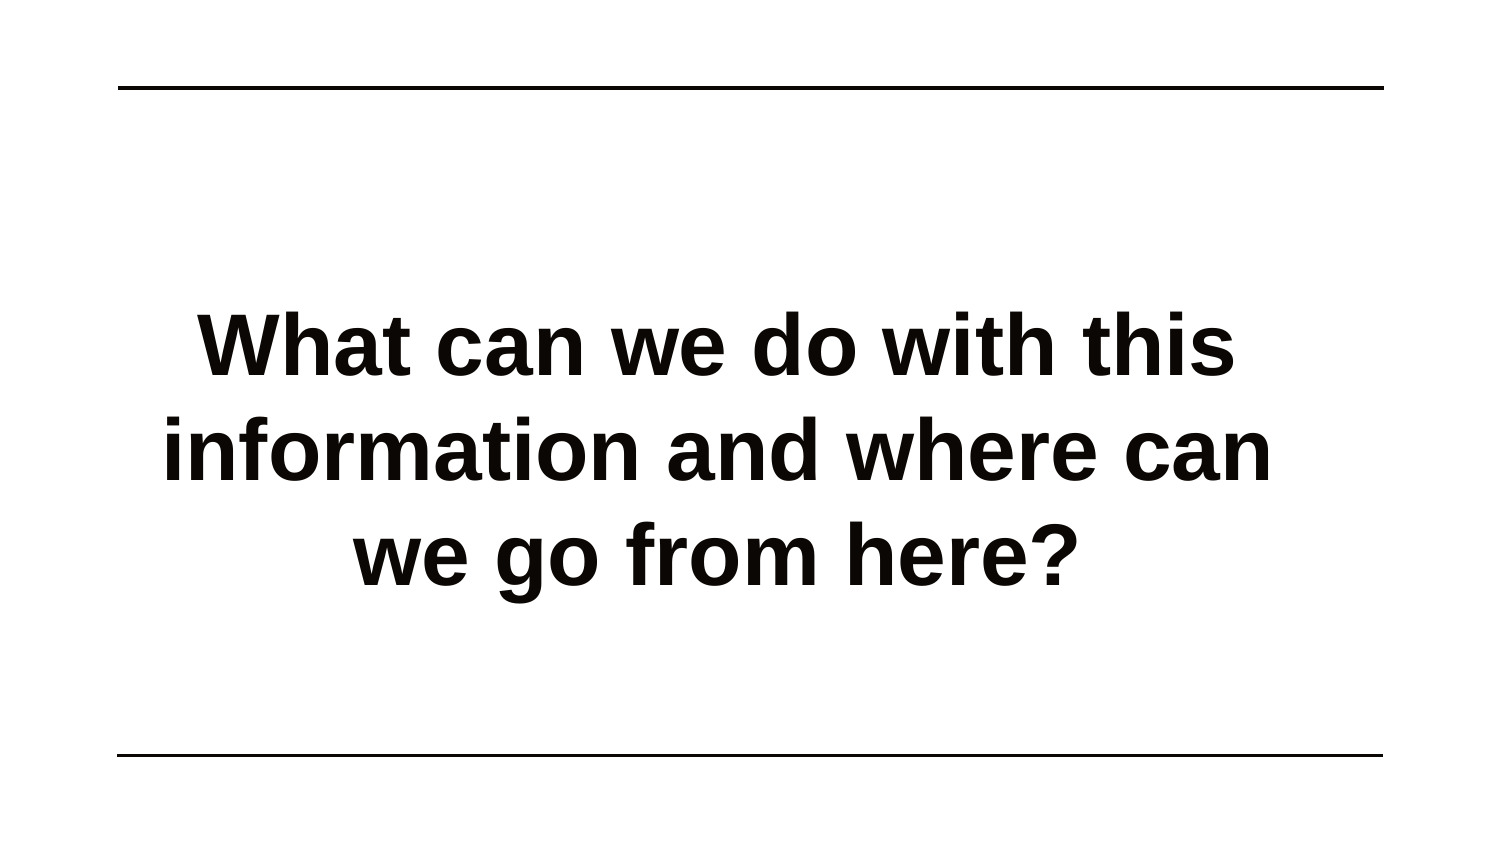

# What can we do with this information and where can we go from here?